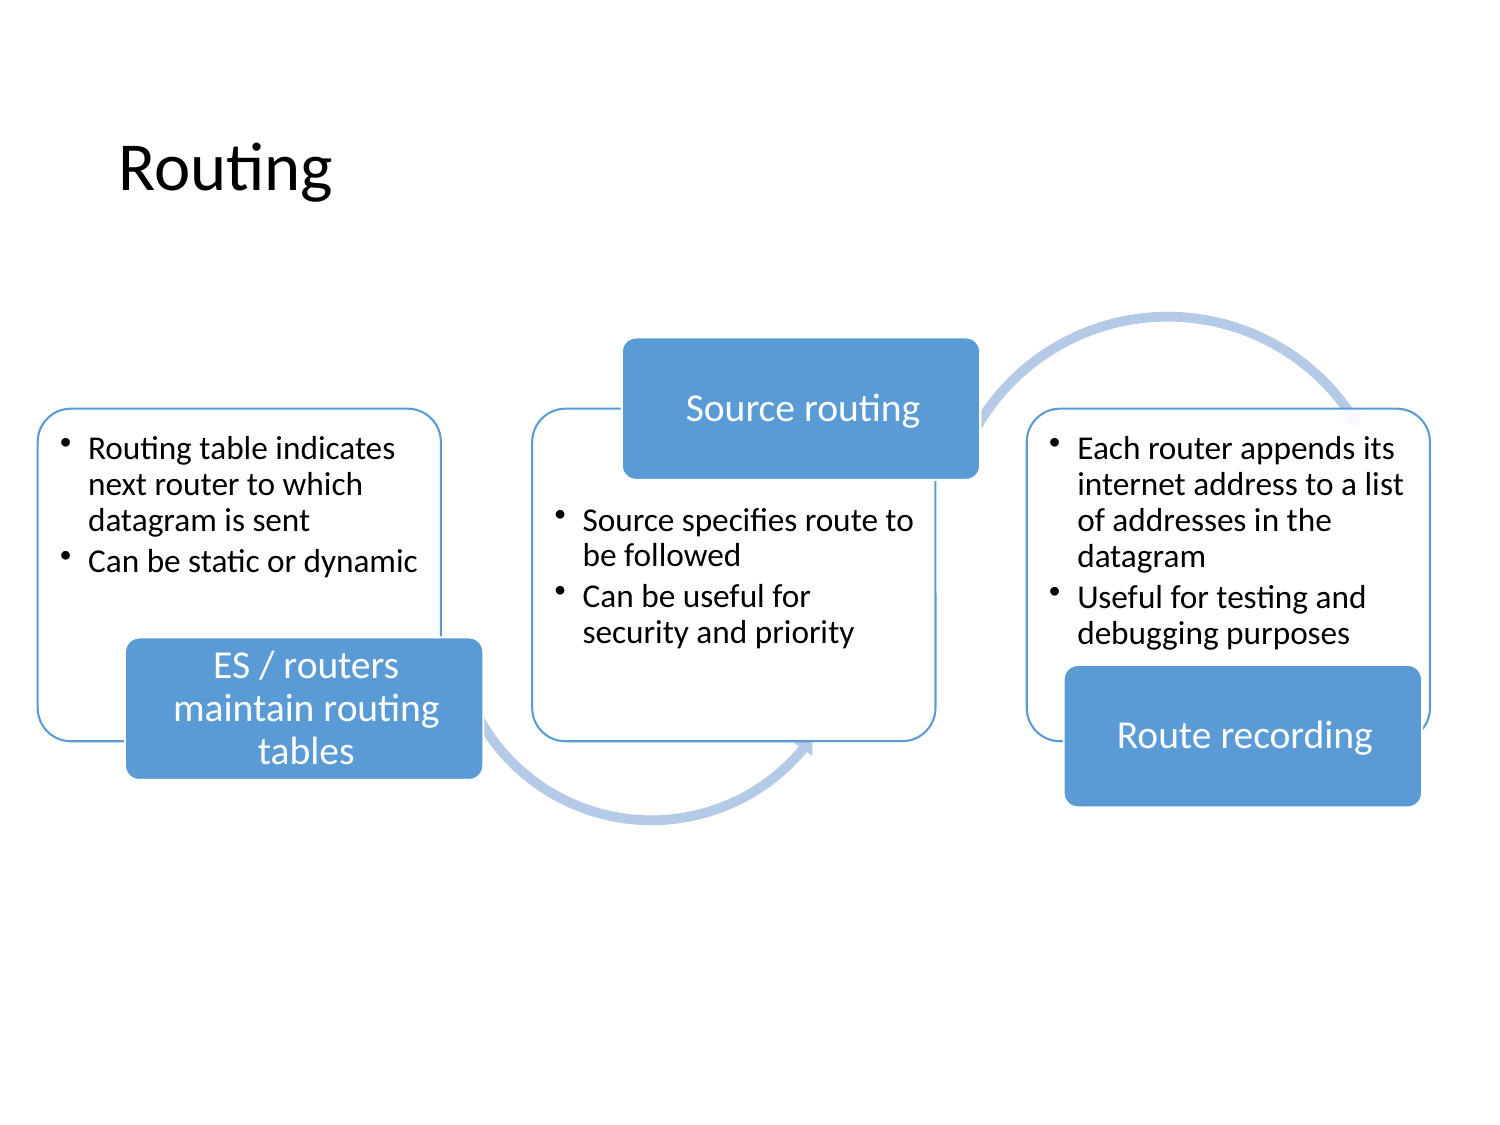

Routing table indicates next router to which datagram is sent
Can be static or dynamic
ES / routers maintain routing tables
Source specifies route to be followed
Can be useful for security and priority
Source routing
Each router appends its internet address to a list of addresses in the datagram
Useful for testing and debugging purposes
Route recording
# Routing